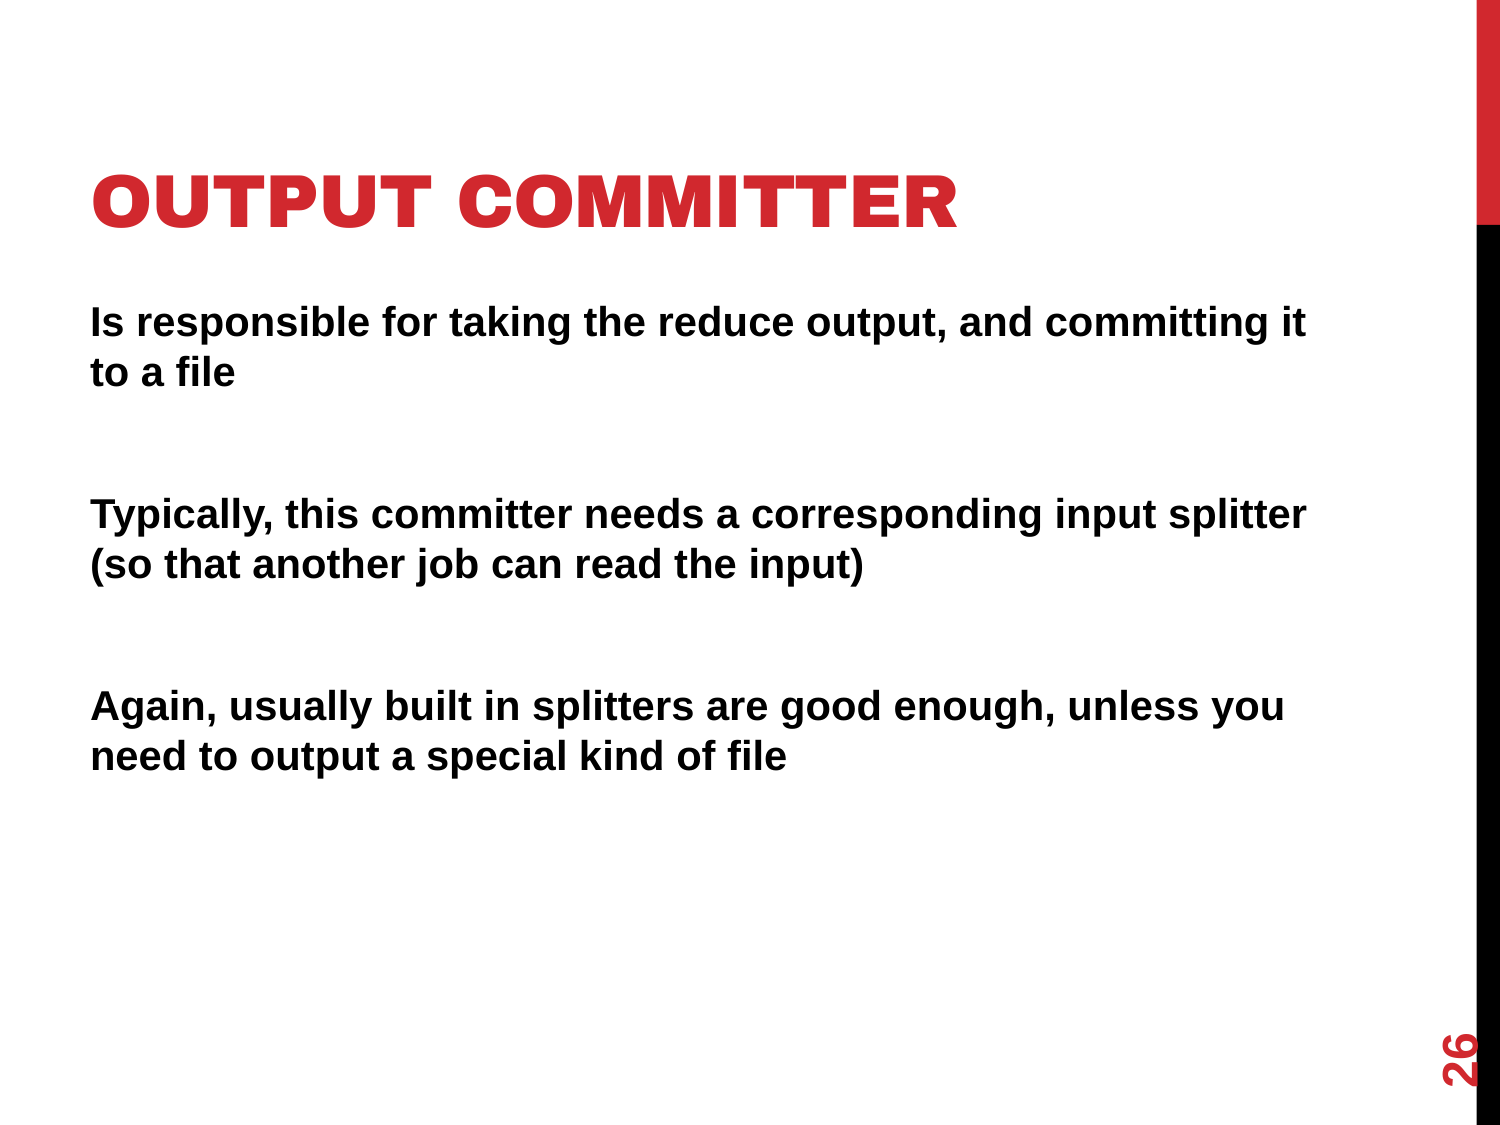

# Output Committer
Is responsible for taking the reduce output, and committing it to a file

Typically, this committer needs a corresponding input splitter (so that another job can read the input)

Again, usually built in splitters are good enough, unless you need to output a special kind of file
26